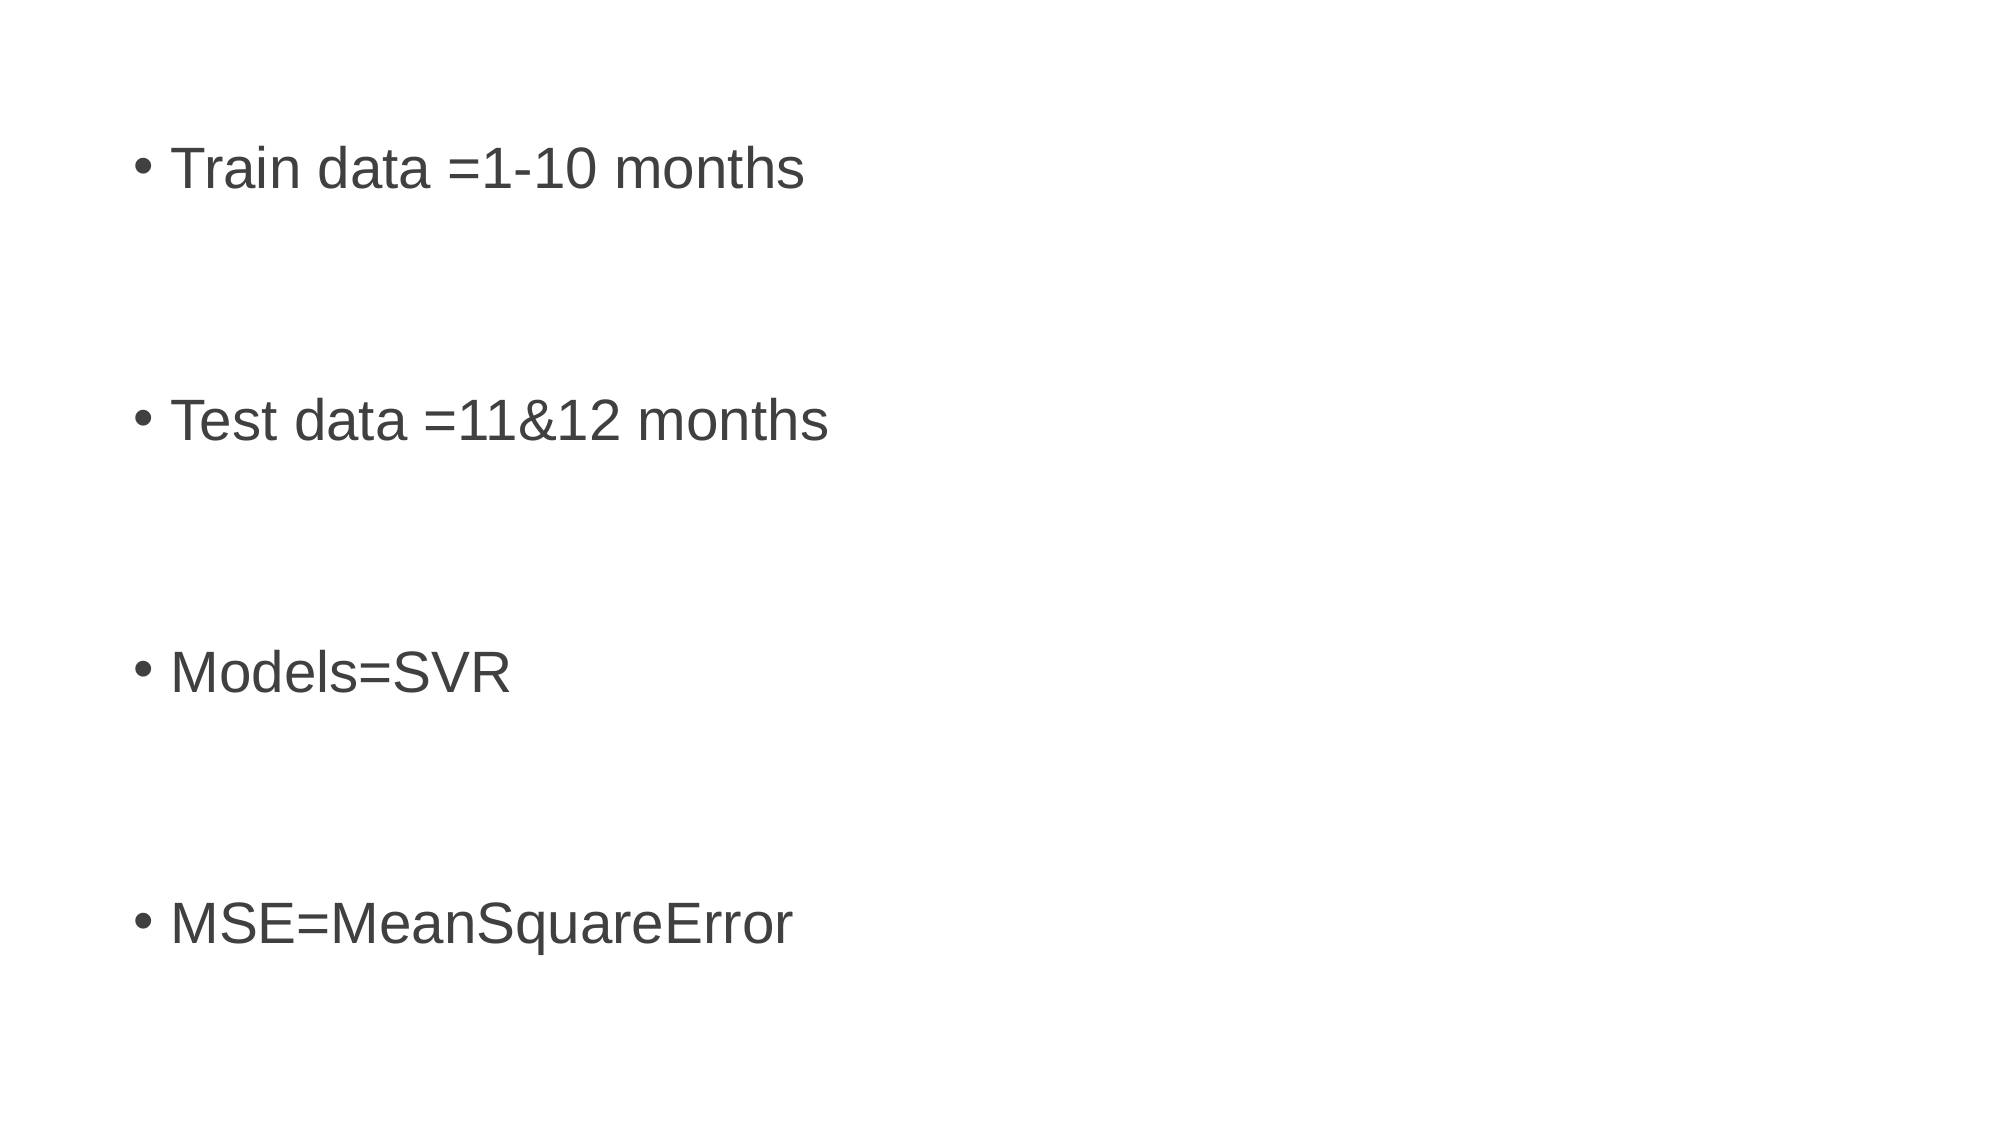

Train data =1-10 months

Test data =11&12 months

Models=SVR

MSE=MeanSquareError